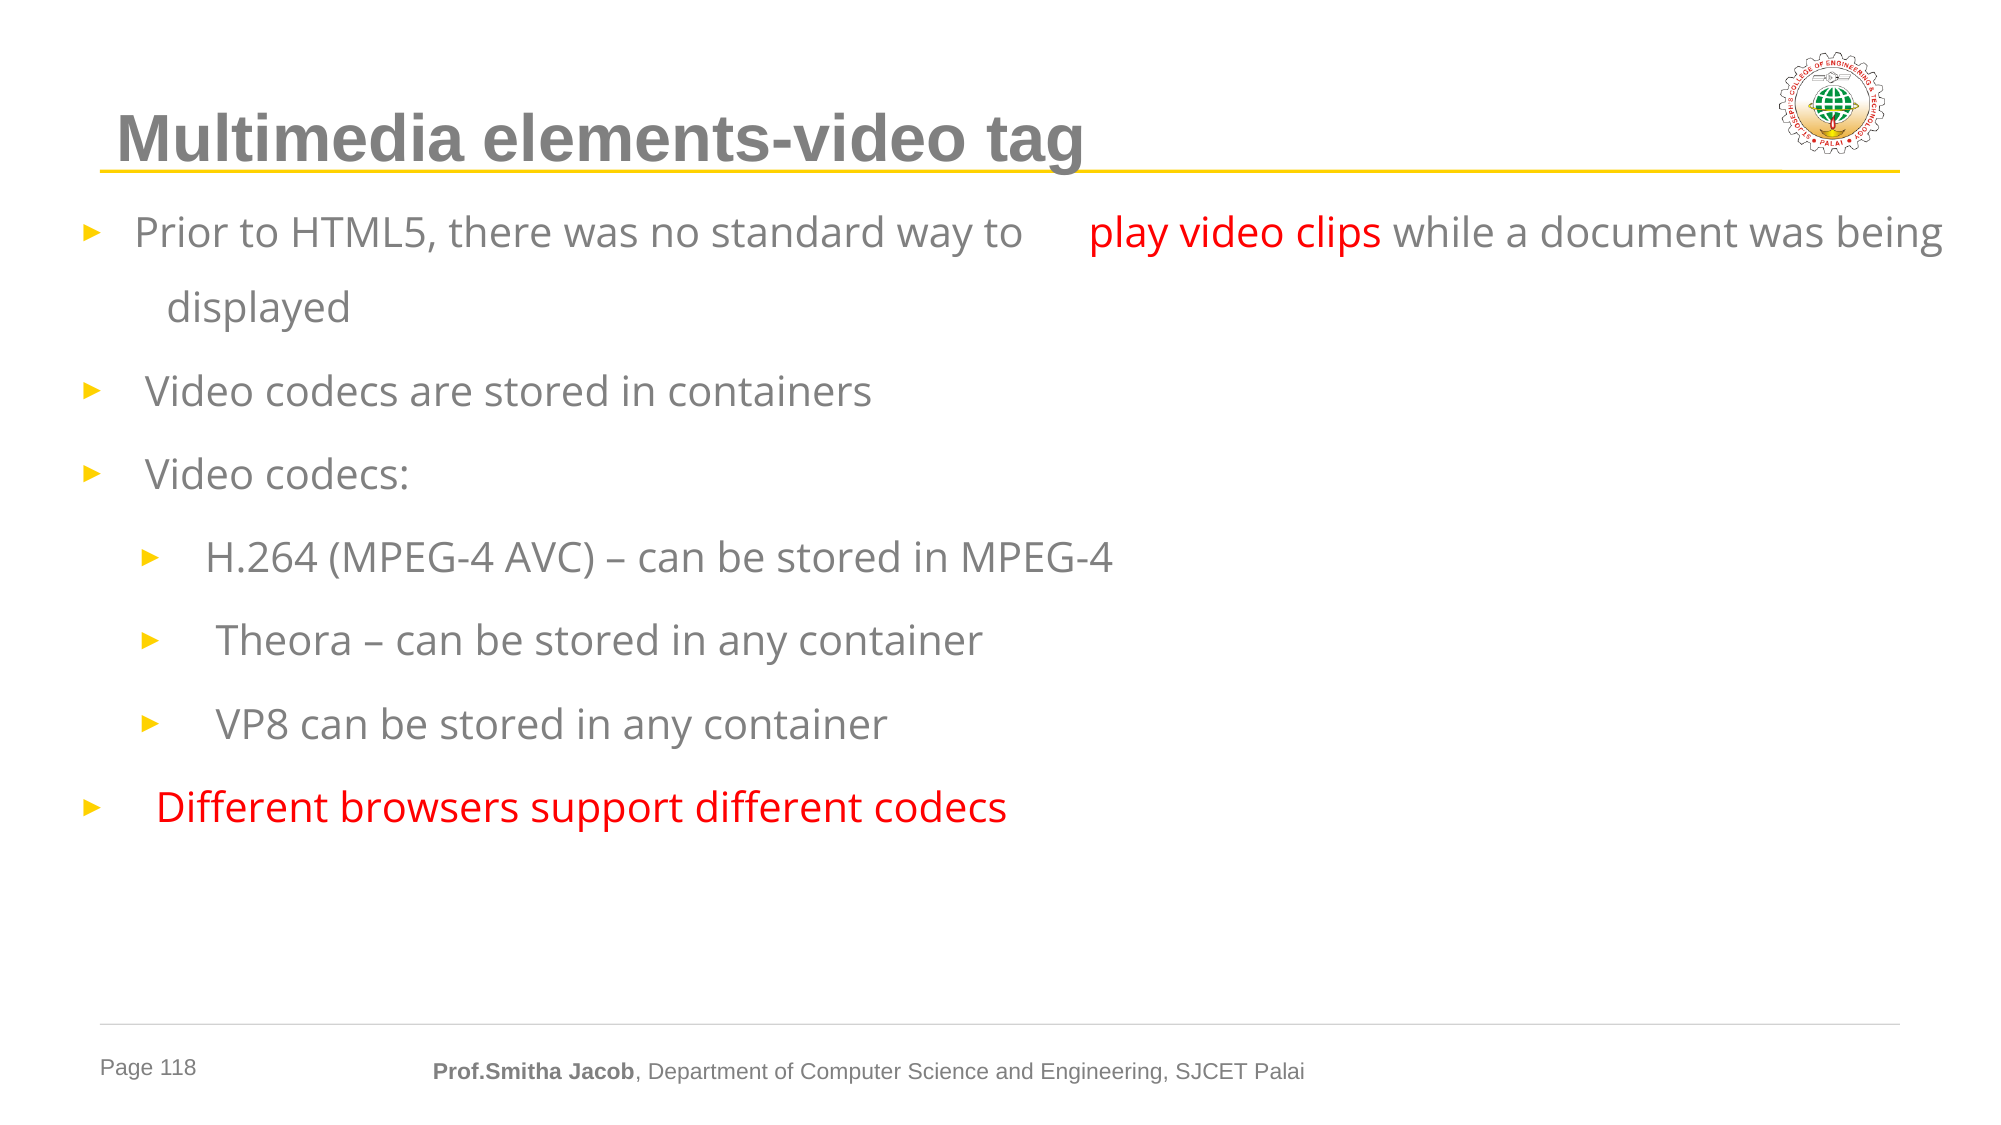

# Multimedia elements-video tag
Prior to HTML5, there was no standard way to      play video clips while a document was being     displayed
 Video codecs are stored in containers
 Video codecs:
 H.264 (MPEG-4 AVC) – can be stored in MPEG-4
  Theora – can be stored in any container
  VP8 can be stored in any container
  Different browsers support different codecs